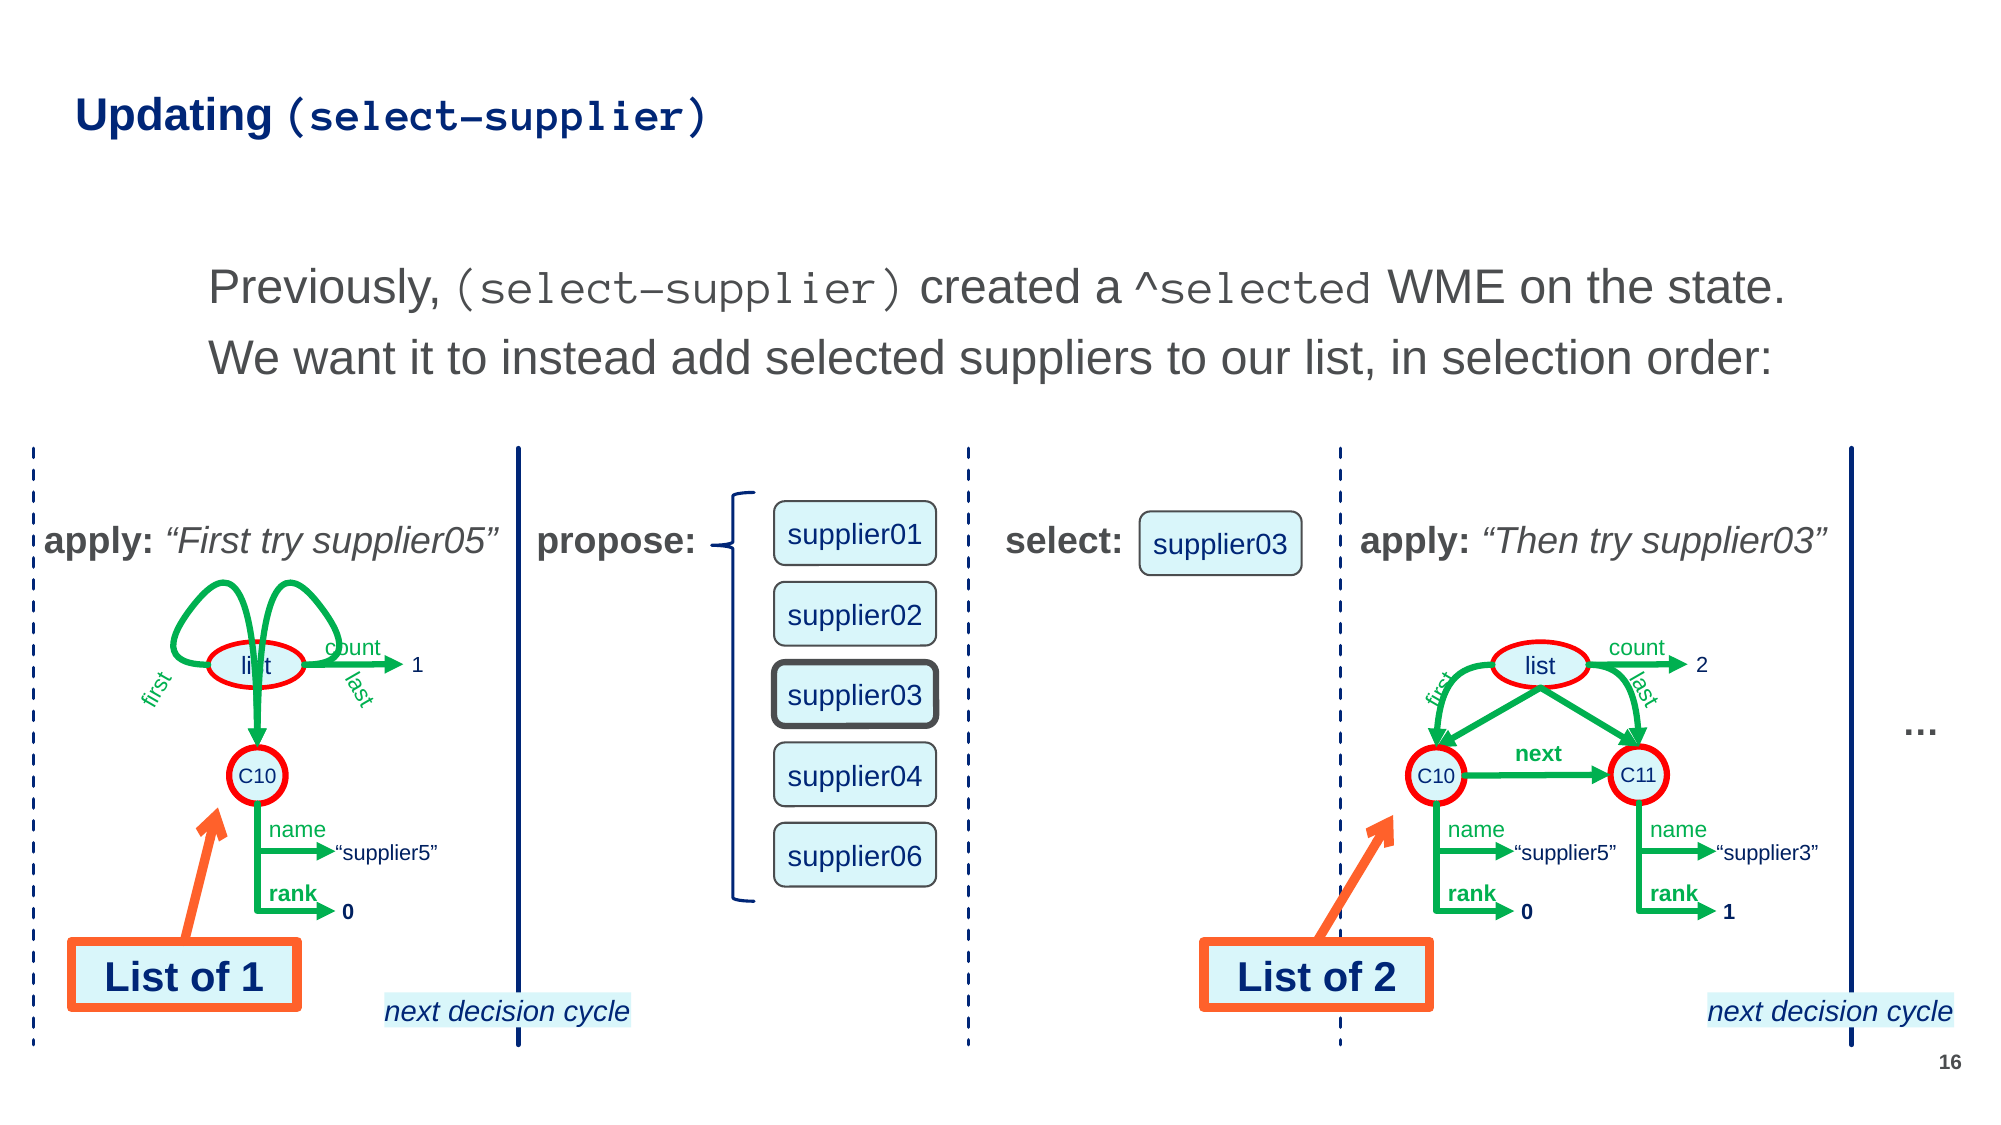

# Updating (select-supplier)
Previously, (select-supplier) created a ^selected WME on the state.
We want it to instead add selected suppliers to our list, in selection order:

supplier01
supplier03
apply: “First try supplier05”
propose:
select:
apply: “Then try supplier03”
supplier02
count
list
1
first
last
C10
name
“supplier5”
rank
0
count
list
2
first
last
next
C11
C10
name
name
“supplier5”
“supplier3”
rank
rank
0
1
supplier03
…
supplier04
supplier06
List of 1
List of 2
next decision cycle
next decision cycle